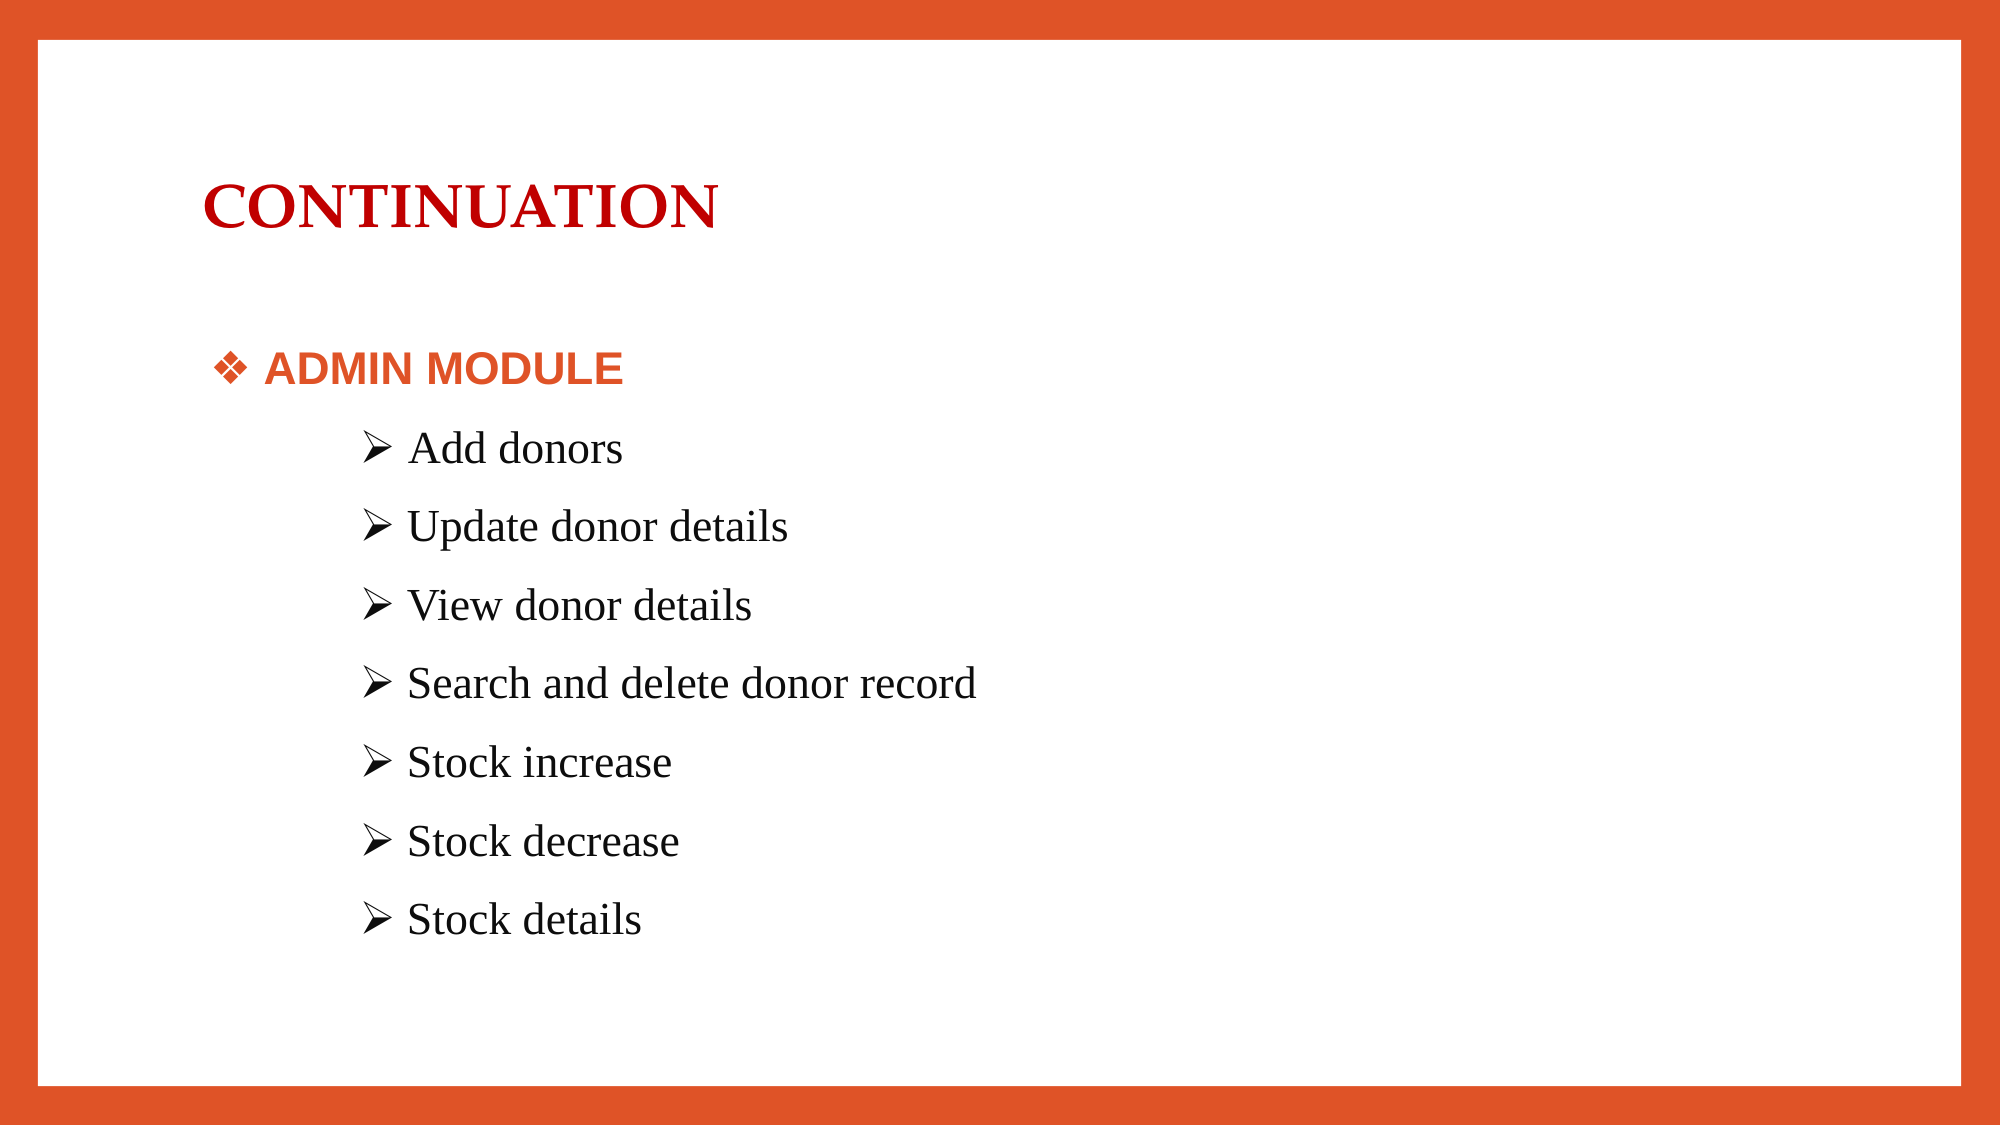

# CONTINUATION
❖ ADMIN MODULE
	⮚ Add donors
	⮚ Update donor details
	⮚ View donor details
	⮚ Search and delete donor record
	⮚ Stock increase
	⮚ Stock decrease
	⮚ Stock details